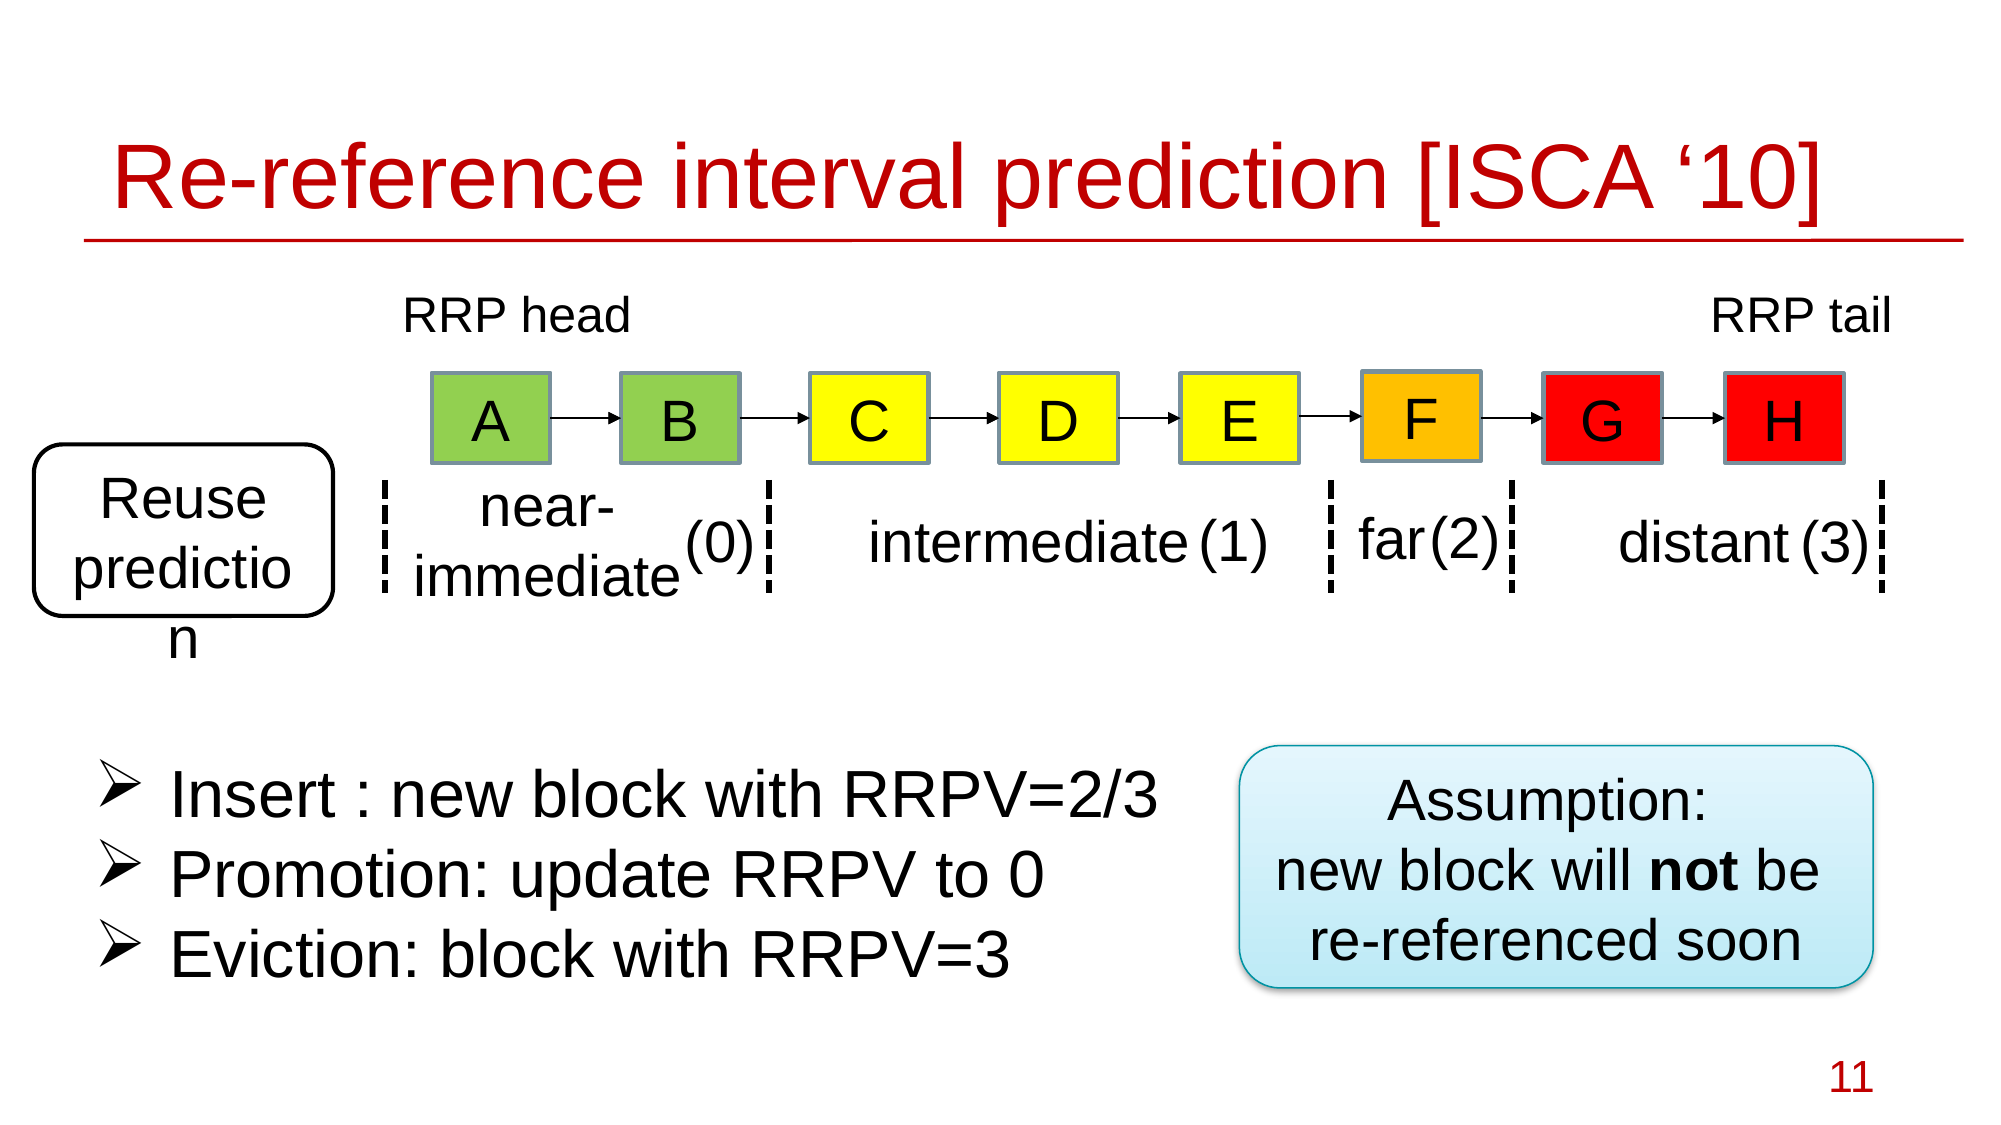

# Re-reference interval prediction [ISCA ‘10]
RRP head
RRP tail
F
A
E
G
H
A
D
B
C
D
Reuse
prediction
near-
immediate
(2)
far
(1)
(0)
intermediate
(3)
distant
Insert : new block with RRPV=2/3
Promotion: update RRPV to 0
Eviction: block with RRPV=3
Assumption:
new block will not be
re-referenced soon
11